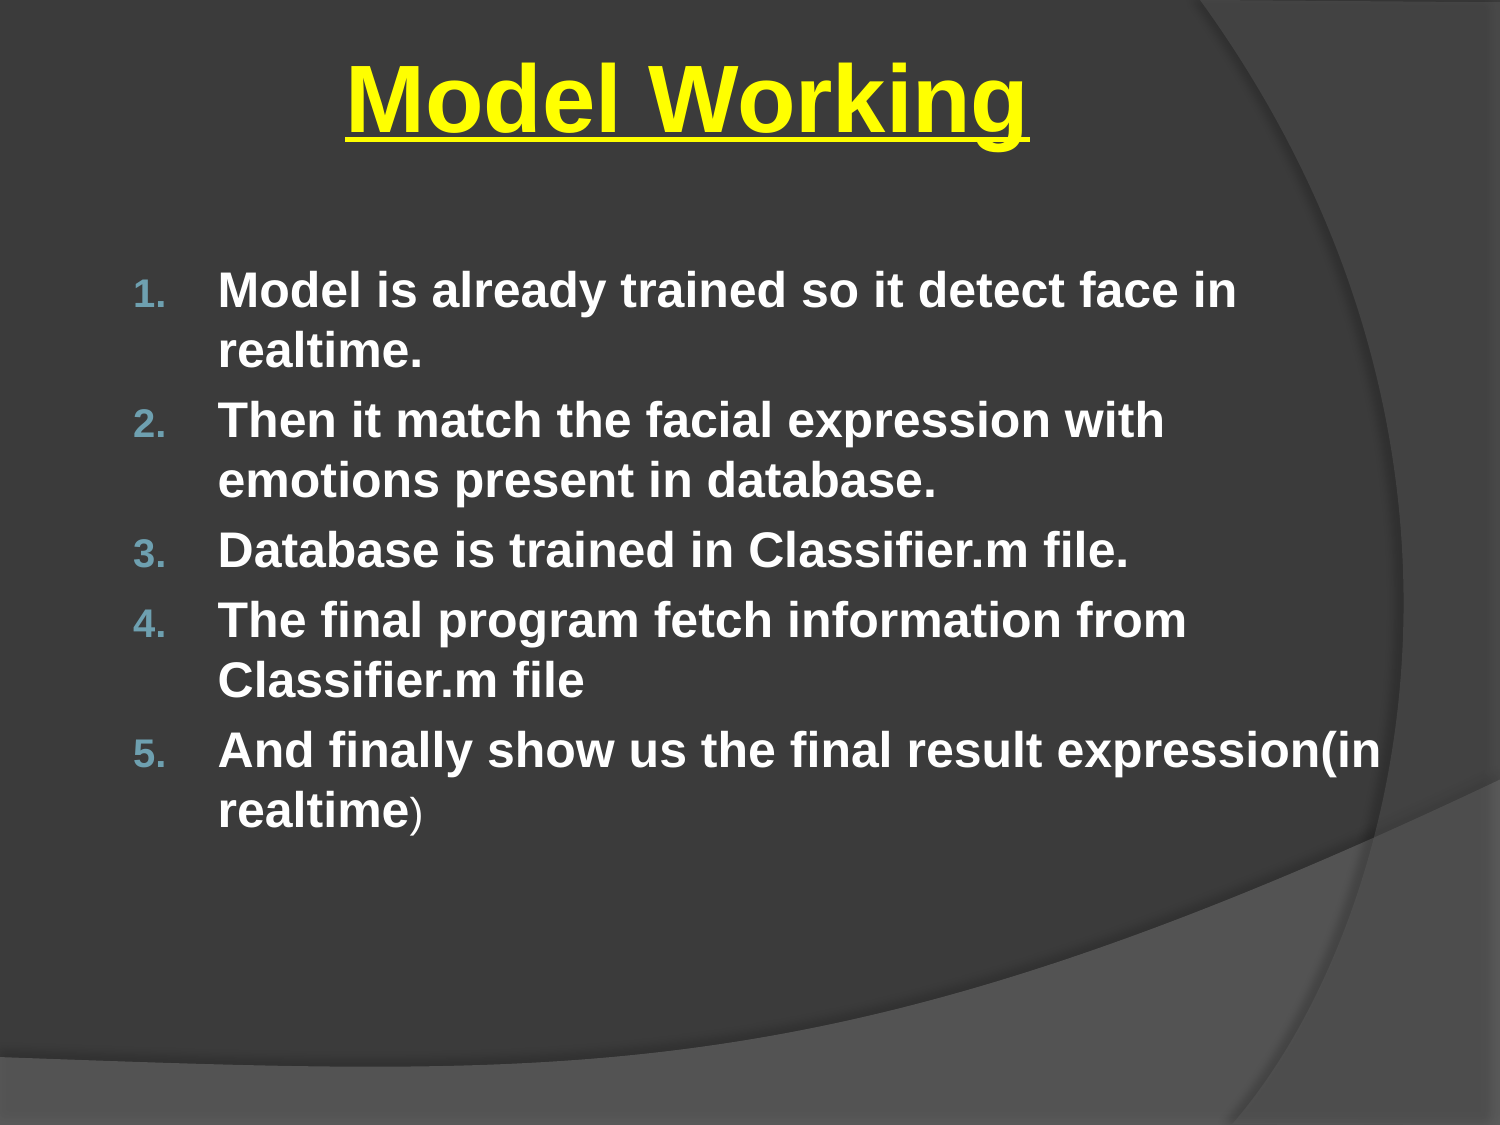

# Model Working
Model is already trained so it detect face in realtime.
Then it match the facial expression with emotions present in database.
Database is trained in Classifier.m file.
The final program fetch information from Classifier.m file
And finally show us the final result expression(in realtime)